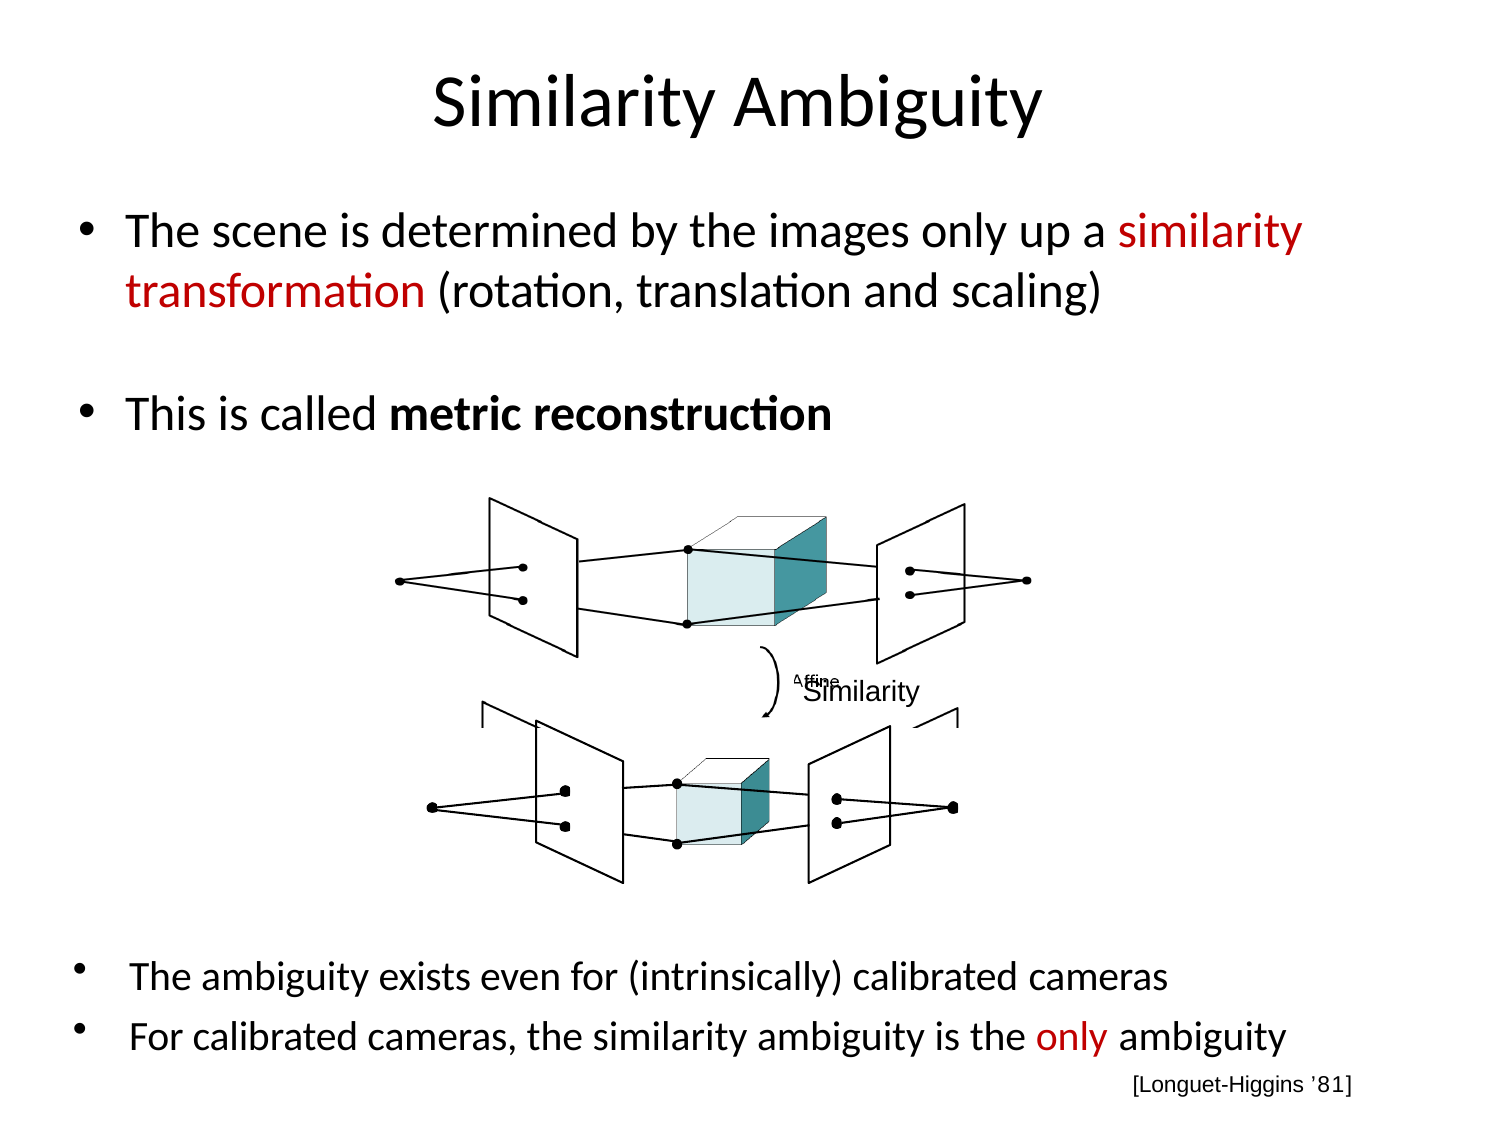

# Similarity Ambiguity
The scene is determined by the images only up a similarity  transformation (rotation, translation and scaling)

This is called metric reconstruction

Similarity

The ambiguity exists even for (intrinsically) calibrated cameras
For calibrated cameras, the similarity ambiguity is the only ambiguity
[Longuet-Higgins ’81]